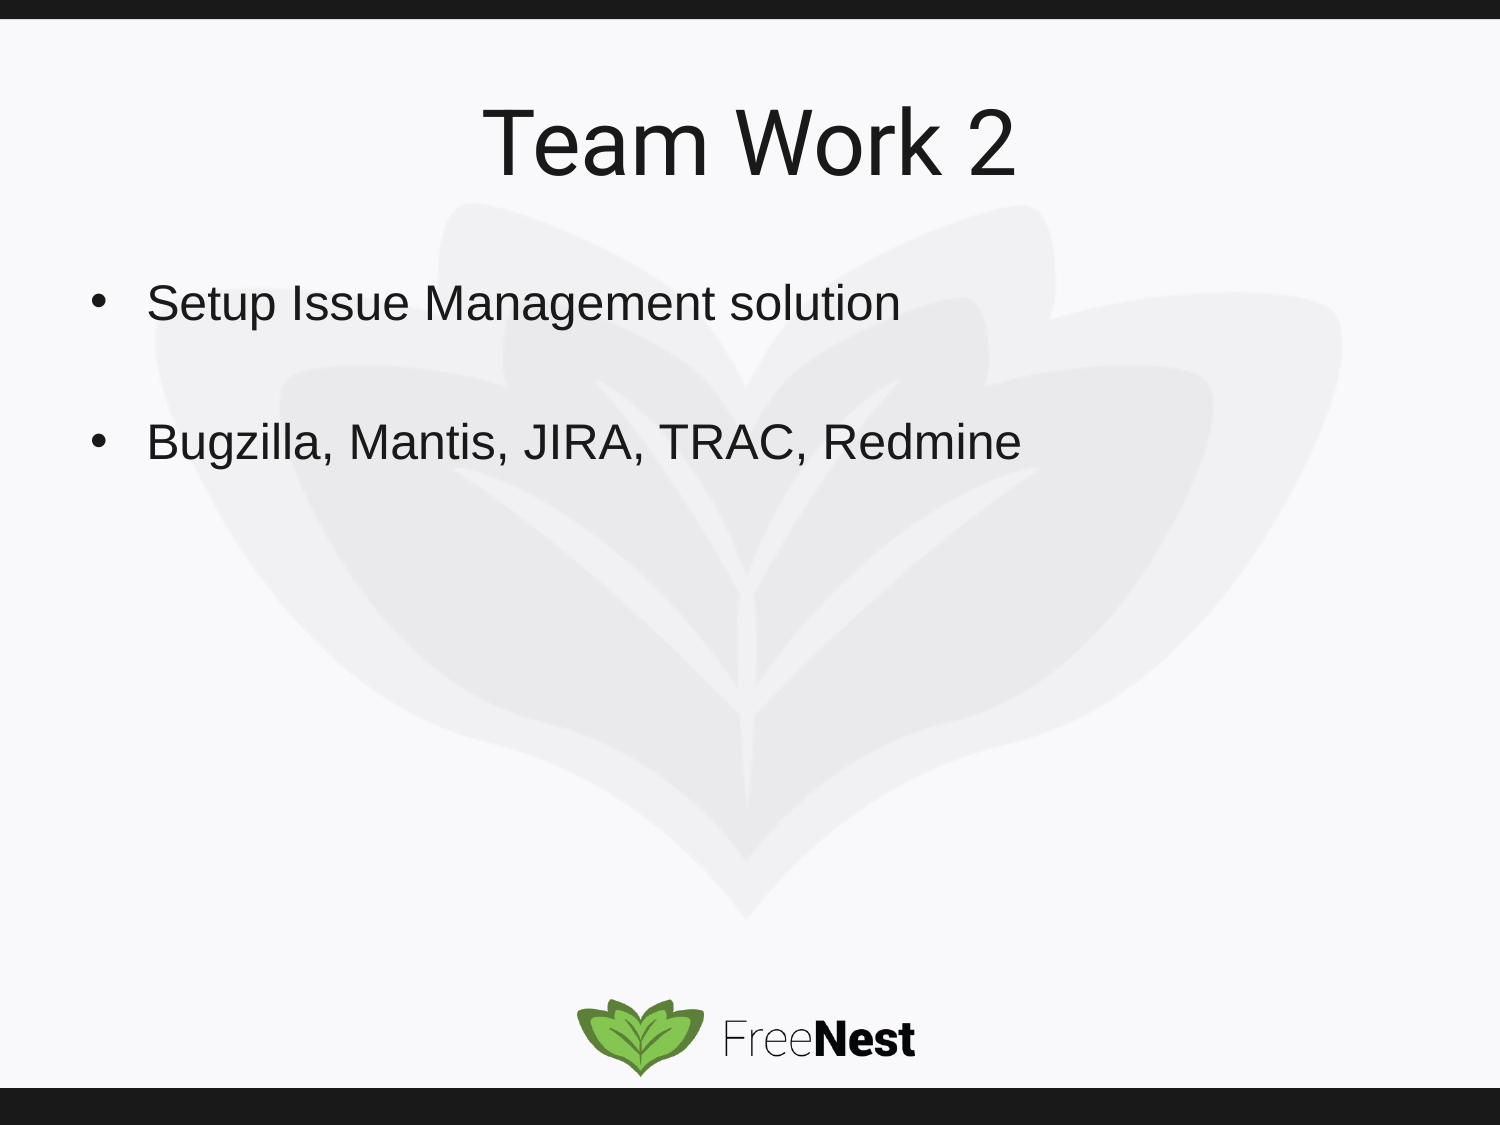

# Team Work 2
Setup Issue Management solution

Bugzilla, Mantis, JIRA, TRAC, Redmine